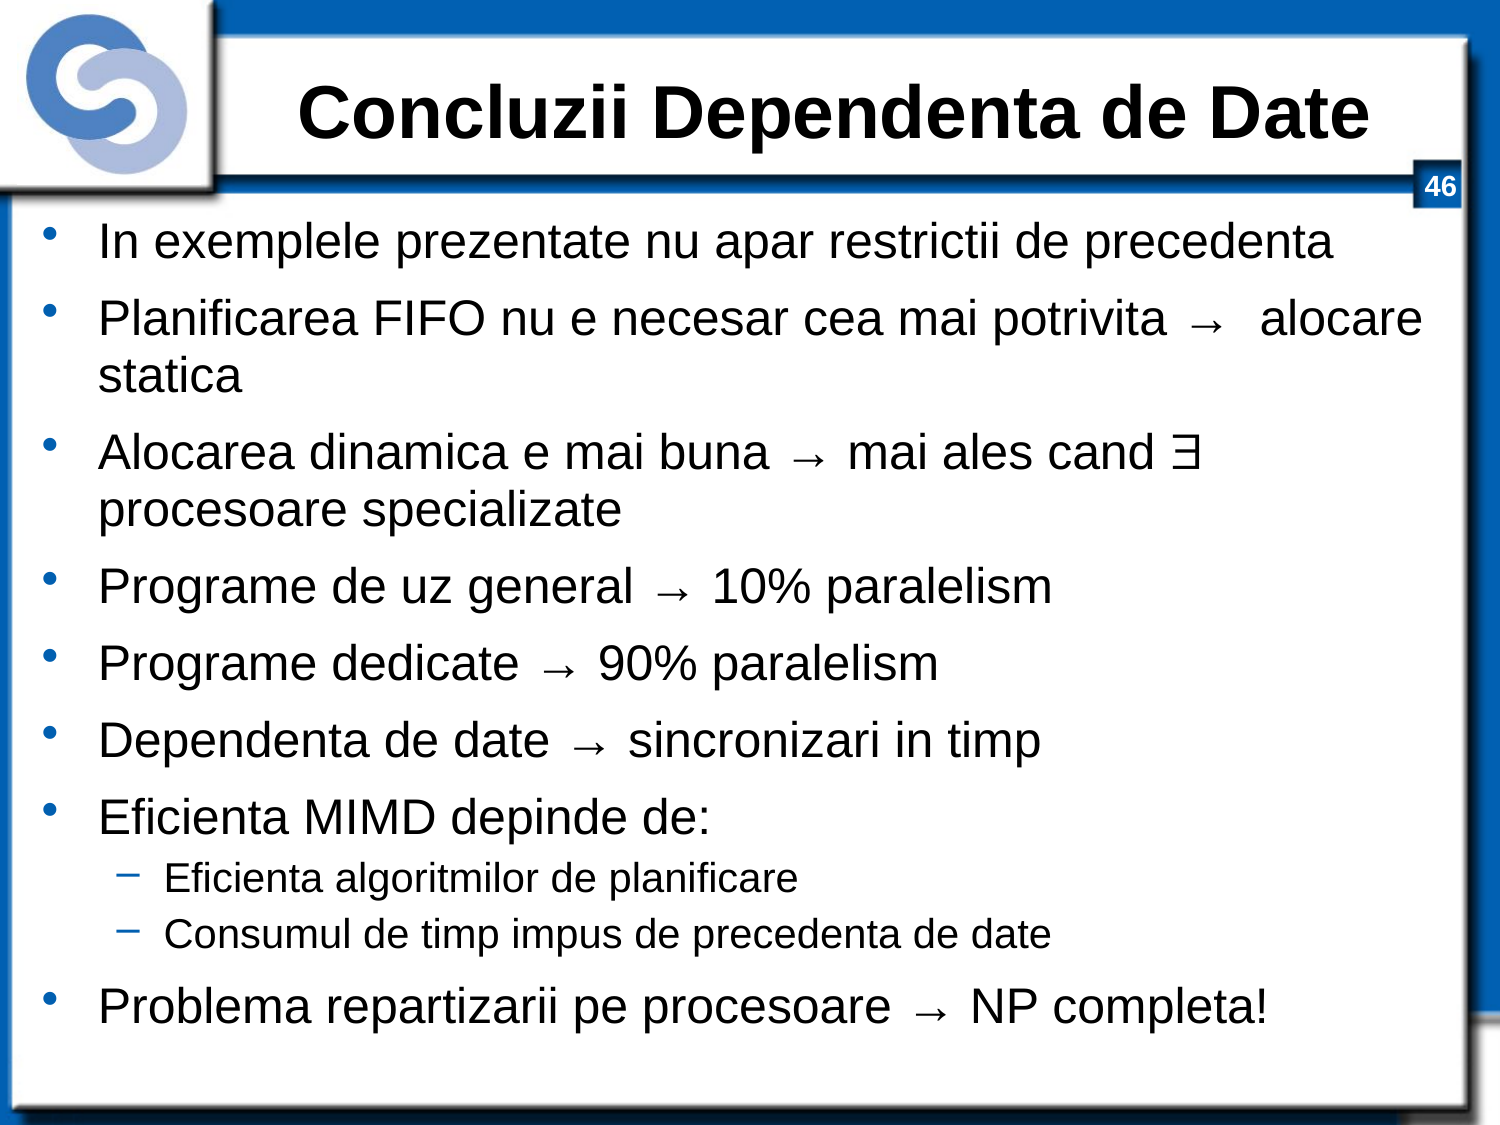

# Concluzii Dependenta de Date
In exemplele prezentate nu apar restrictii de precedenta
Planificarea FIFO nu e necesar cea mai potrivita →  alocare statica
Alocarea dinamica e mai buna → mai ales cand ∃ procesoare specializate
Programe de uz general → 10% paralelism
Programe dedicate → 90% paralelism
Dependenta de date → sincronizari in timp
Eficienta MIMD depinde de:
Eficienta algoritmilor de planificare
Consumul de timp impus de precedenta de date
Problema repartizarii pe procesoare → NP completa!